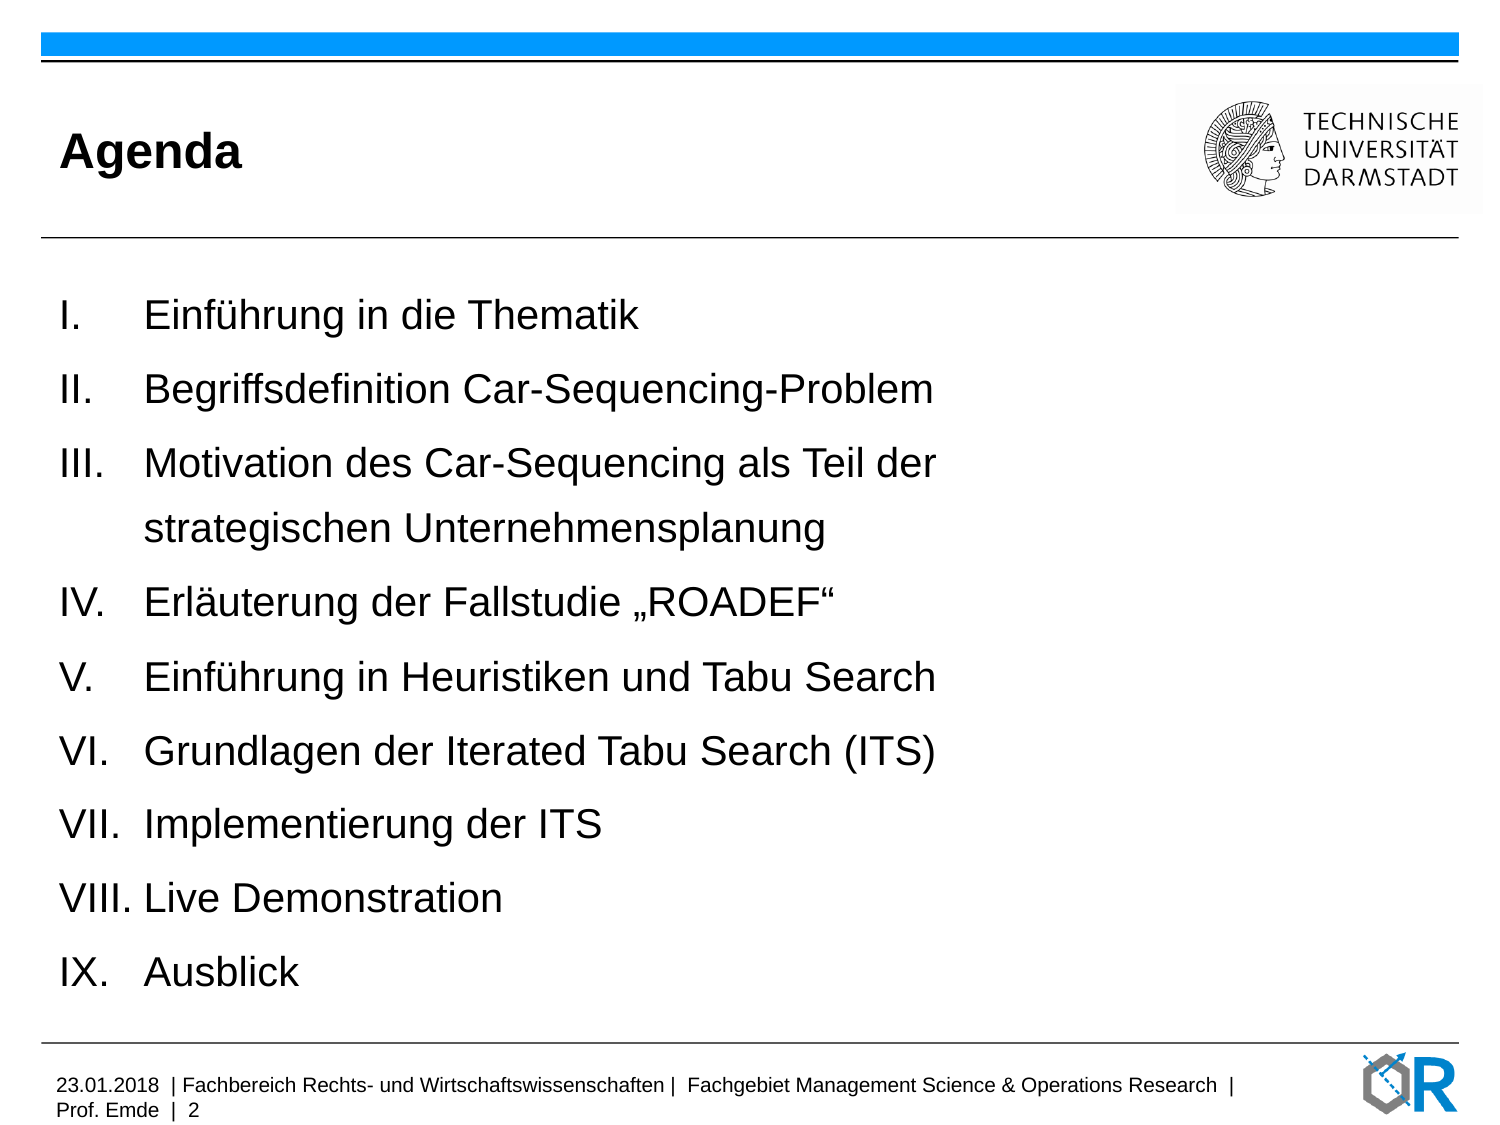

# Agenda
Einführung in die Thematik
Begriffsdefinition Car-Sequencing-Problem
Motivation des Car-Sequencing als Teil der strategischen Unternehmensplanung
Erläuterung der Fallstudie „ROADEF“
Einführung in Heuristiken und Tabu Search
Grundlagen der Iterated Tabu Search (ITS)
Implementierung der ITS
Live Demonstration
Ausblick